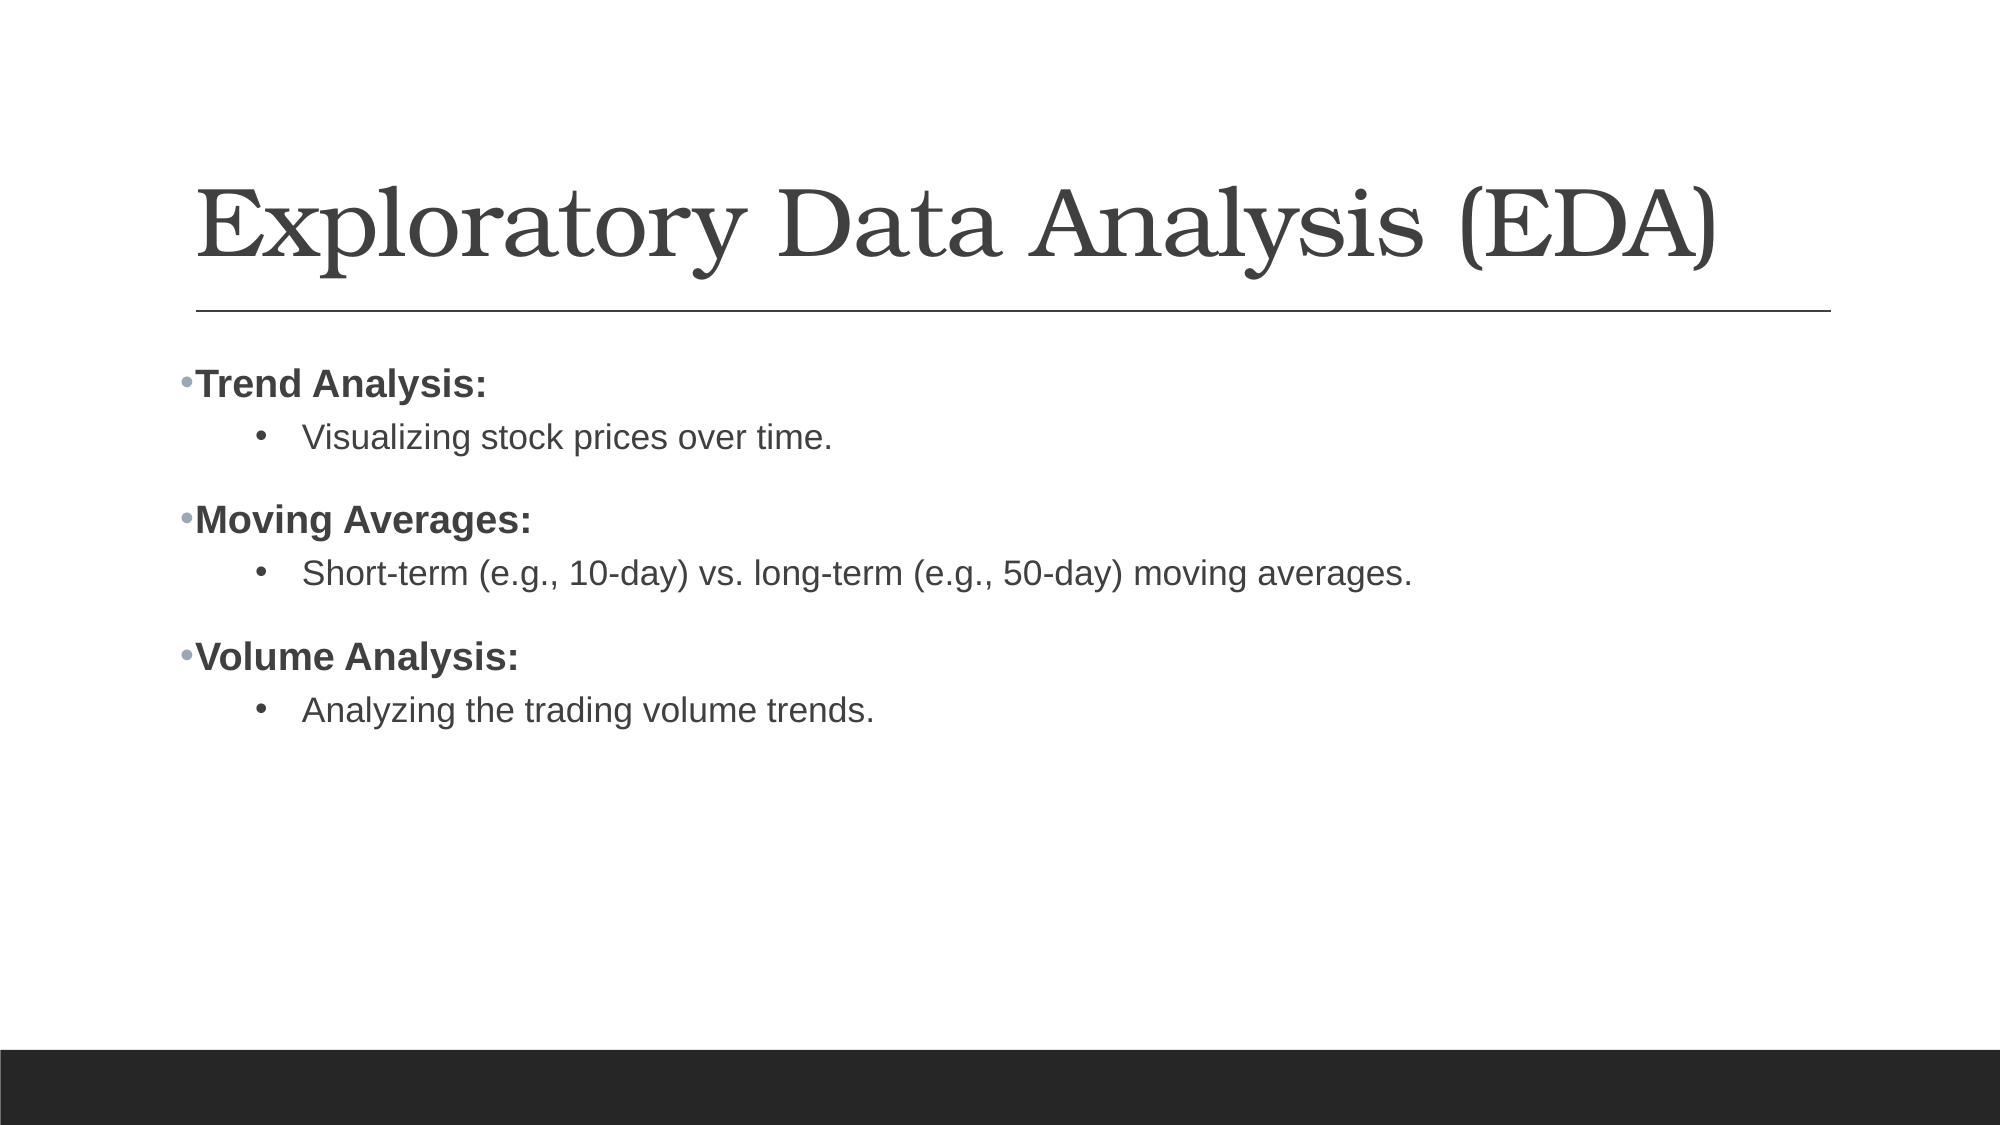

# Exploratory Data Analysis (EDA)
Trend Analysis:
Visualizing stock prices over time.
Moving Averages:
Short-term (e.g., 10-day) vs. long-term (e.g., 50-day) moving averages.
Volume Analysis:
Analyzing the trading volume trends.